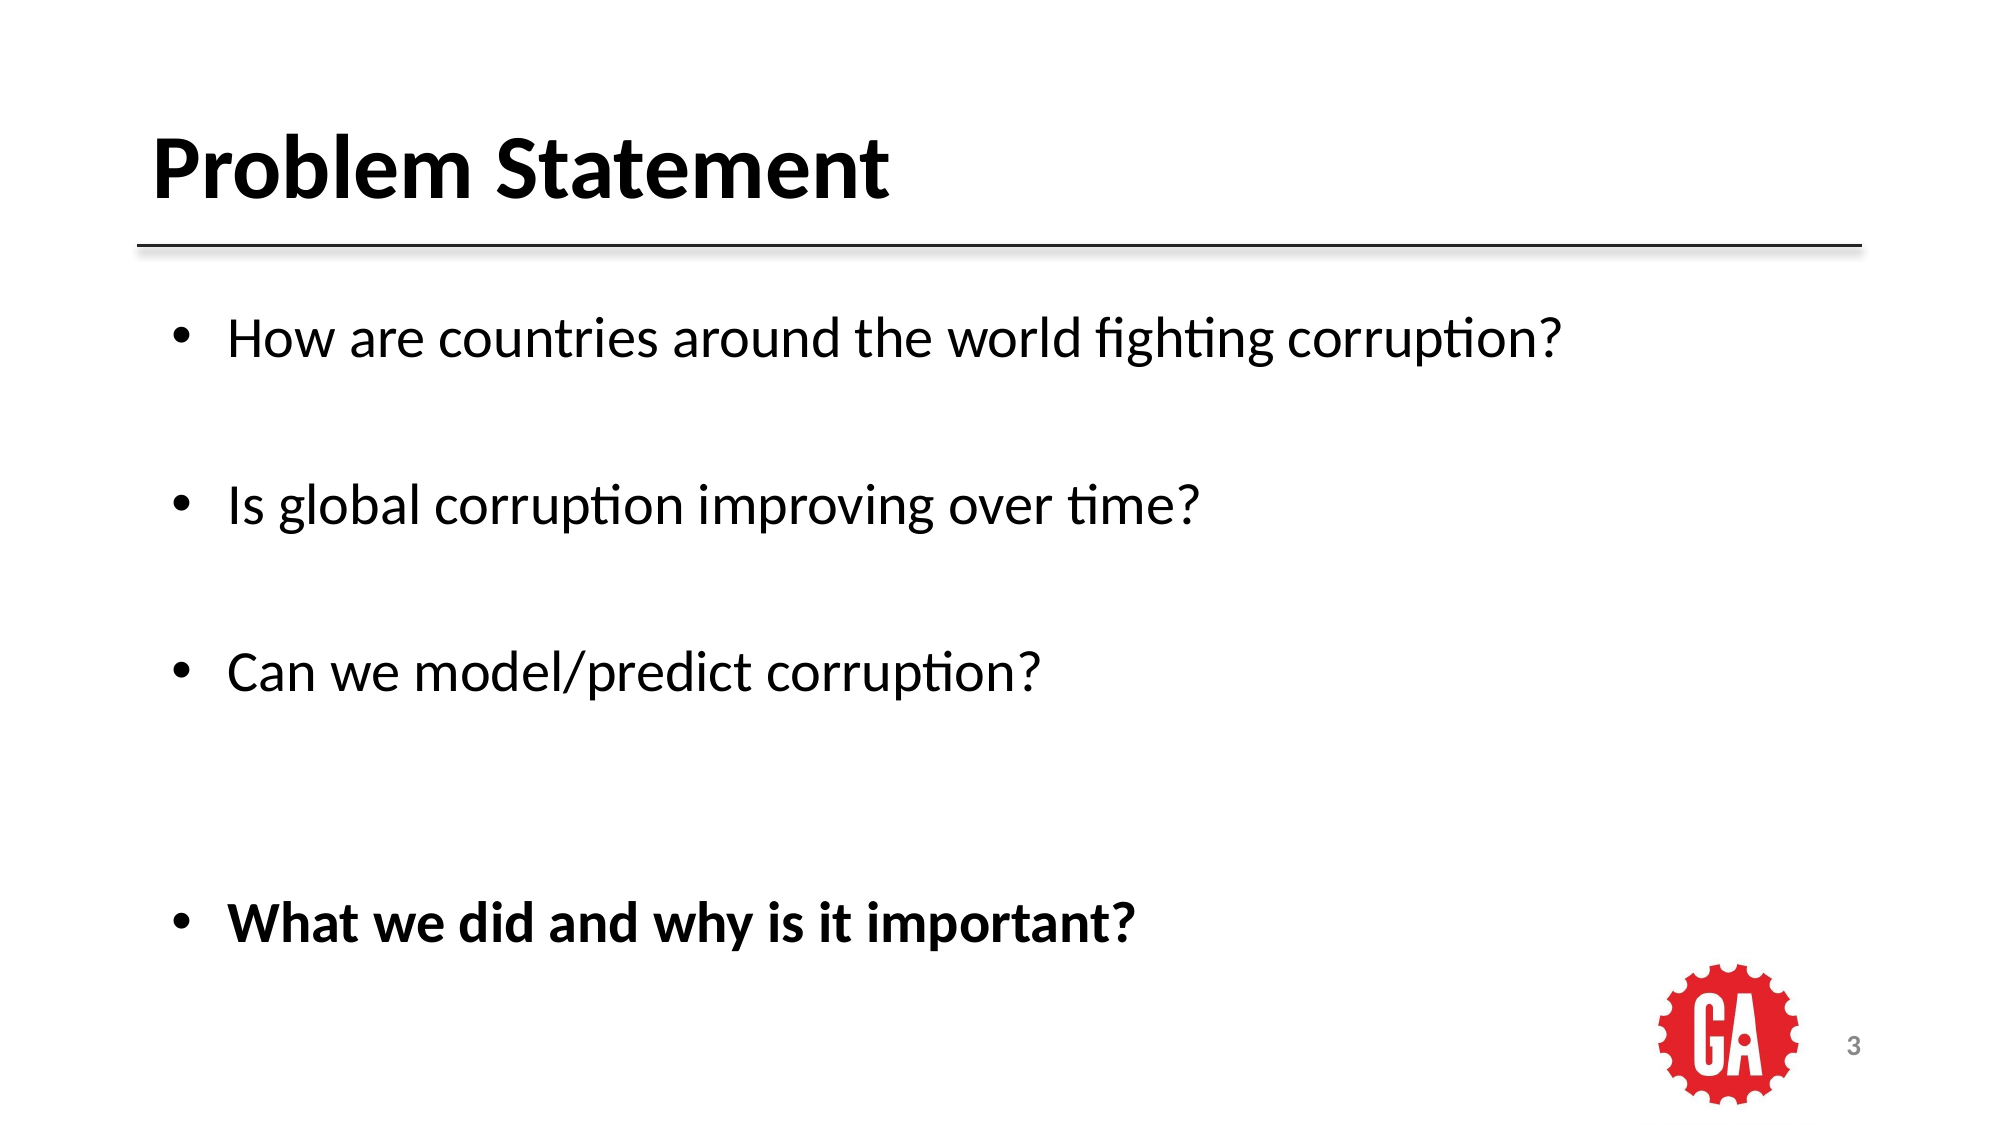

# Problem Statement
How are countries around the world fighting corruption?

Is global corruption improving over time?

Can we model/predict corruption?

What we did and why is it important?
3